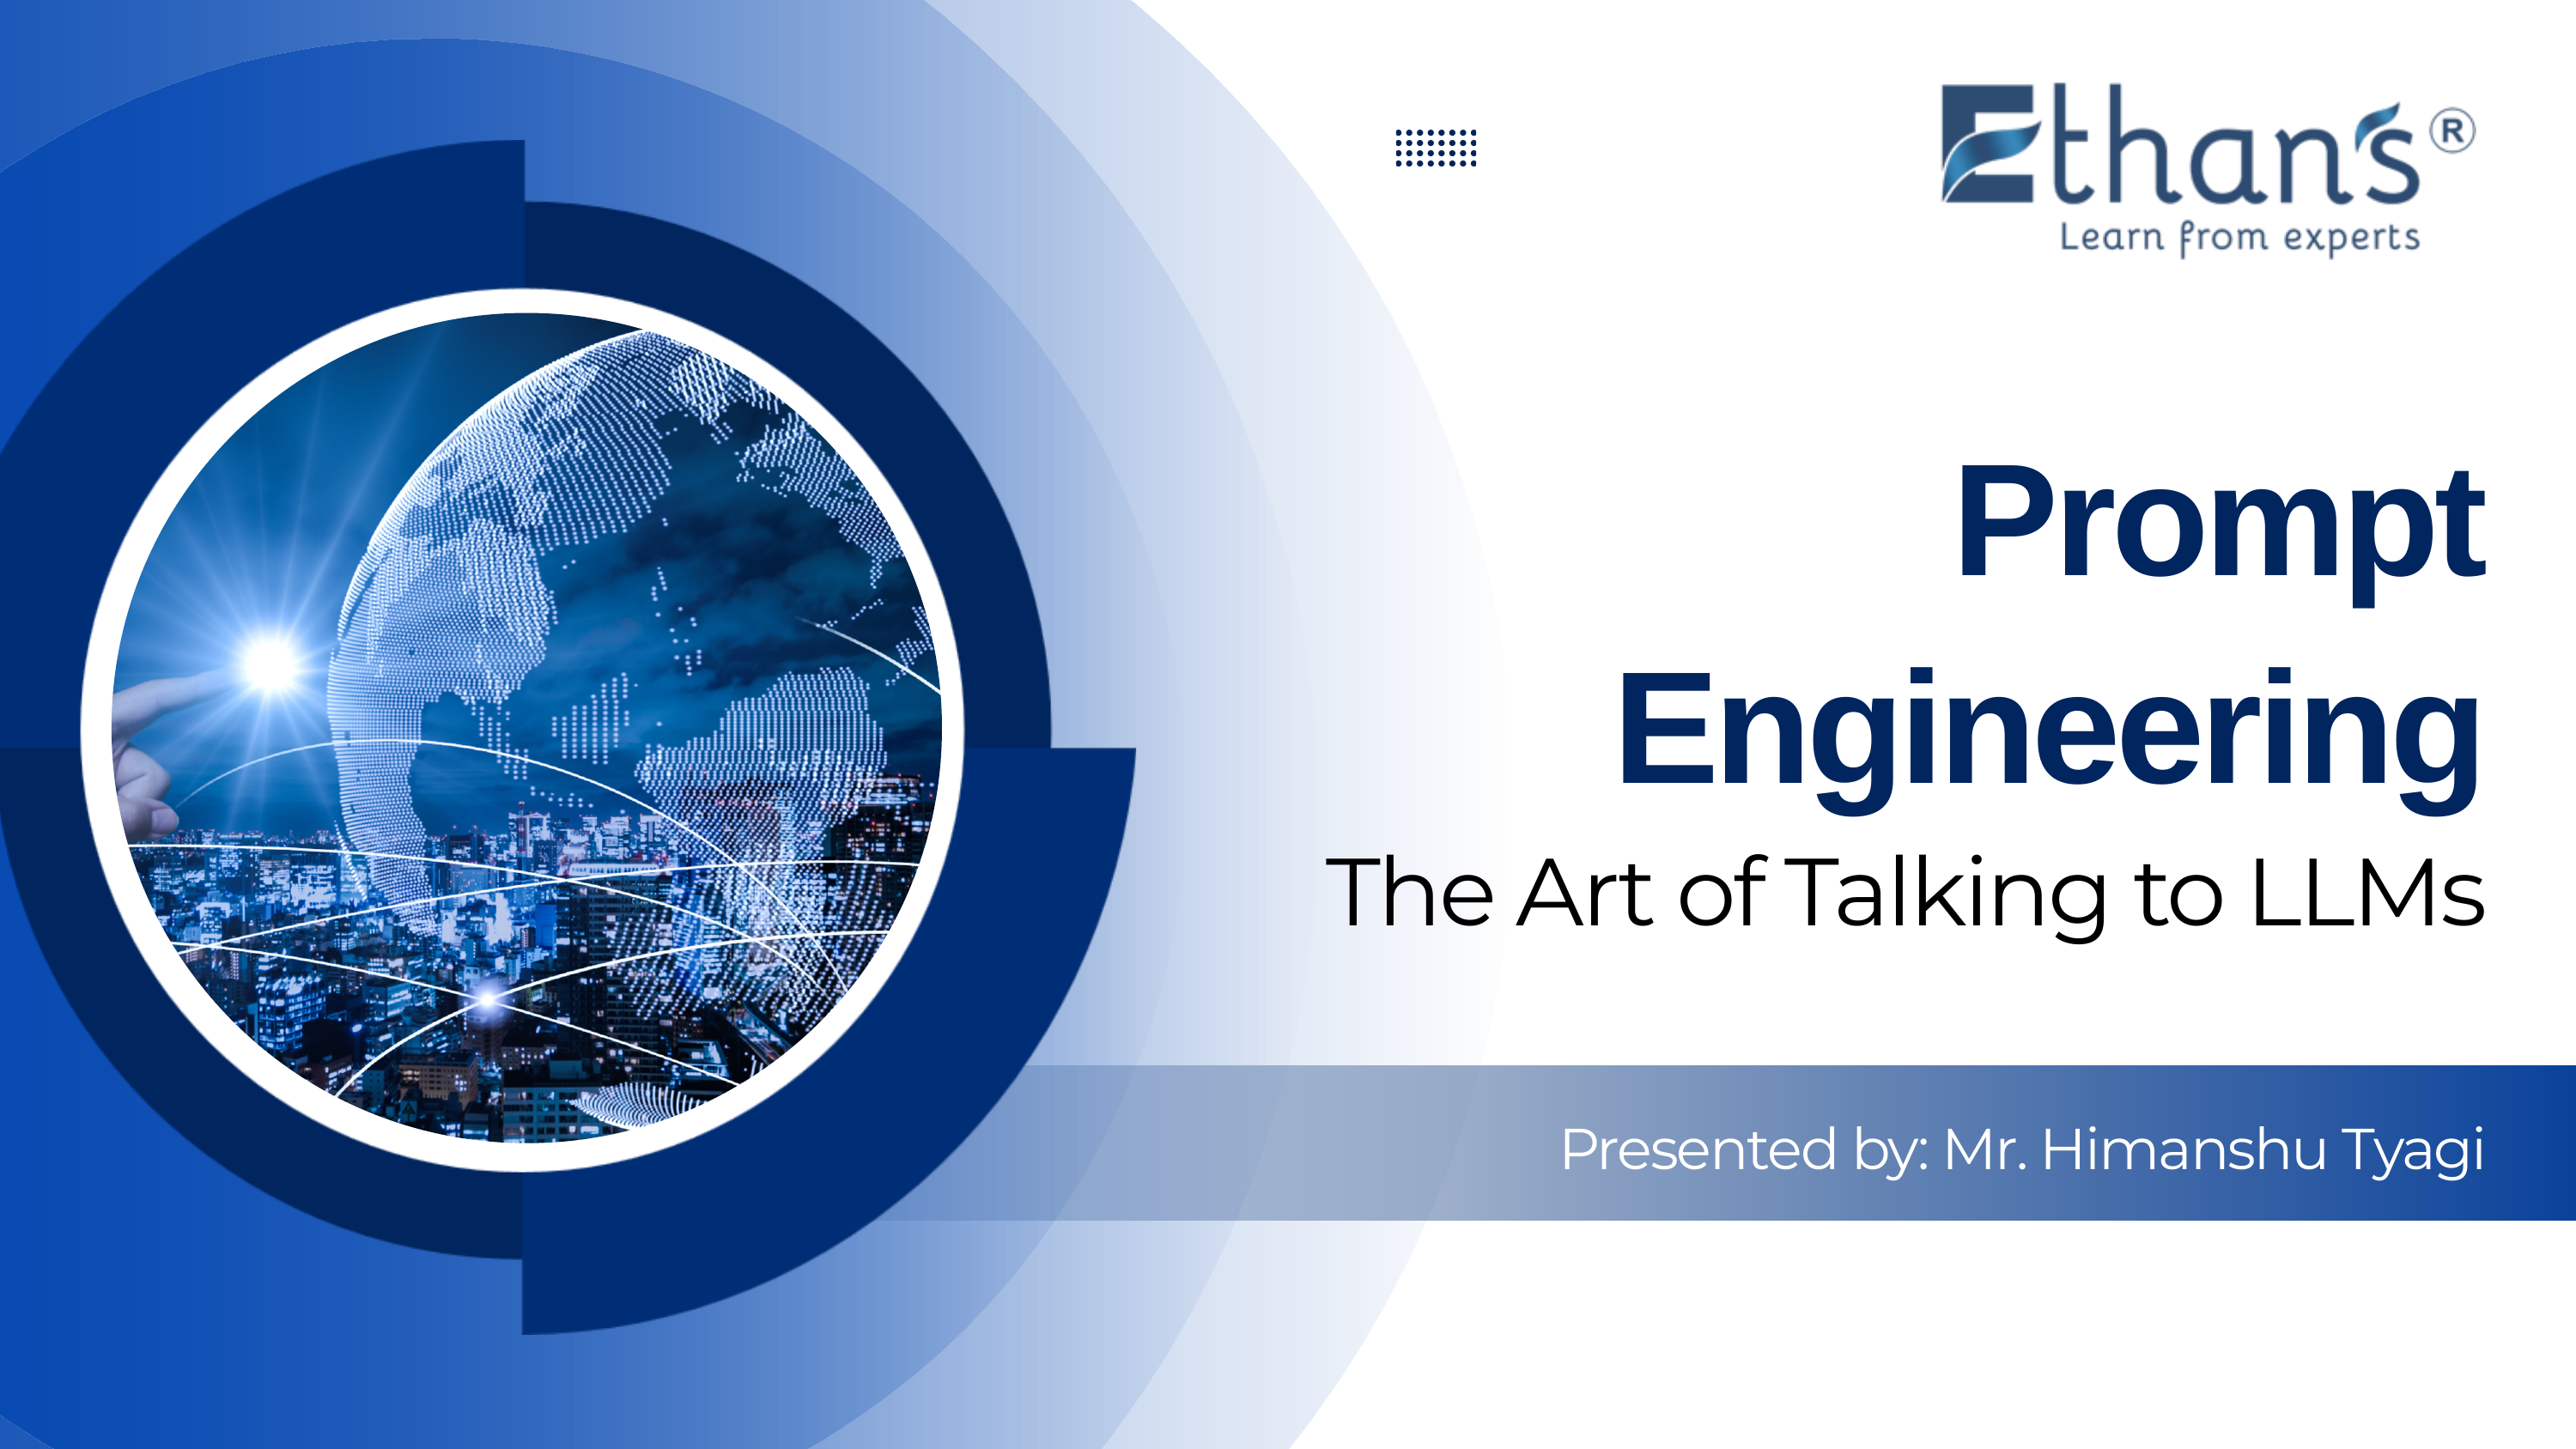

Prompt
Engineering
The Art of Talking to LLMs

Presented by: Mr. Himanshu Tyagi